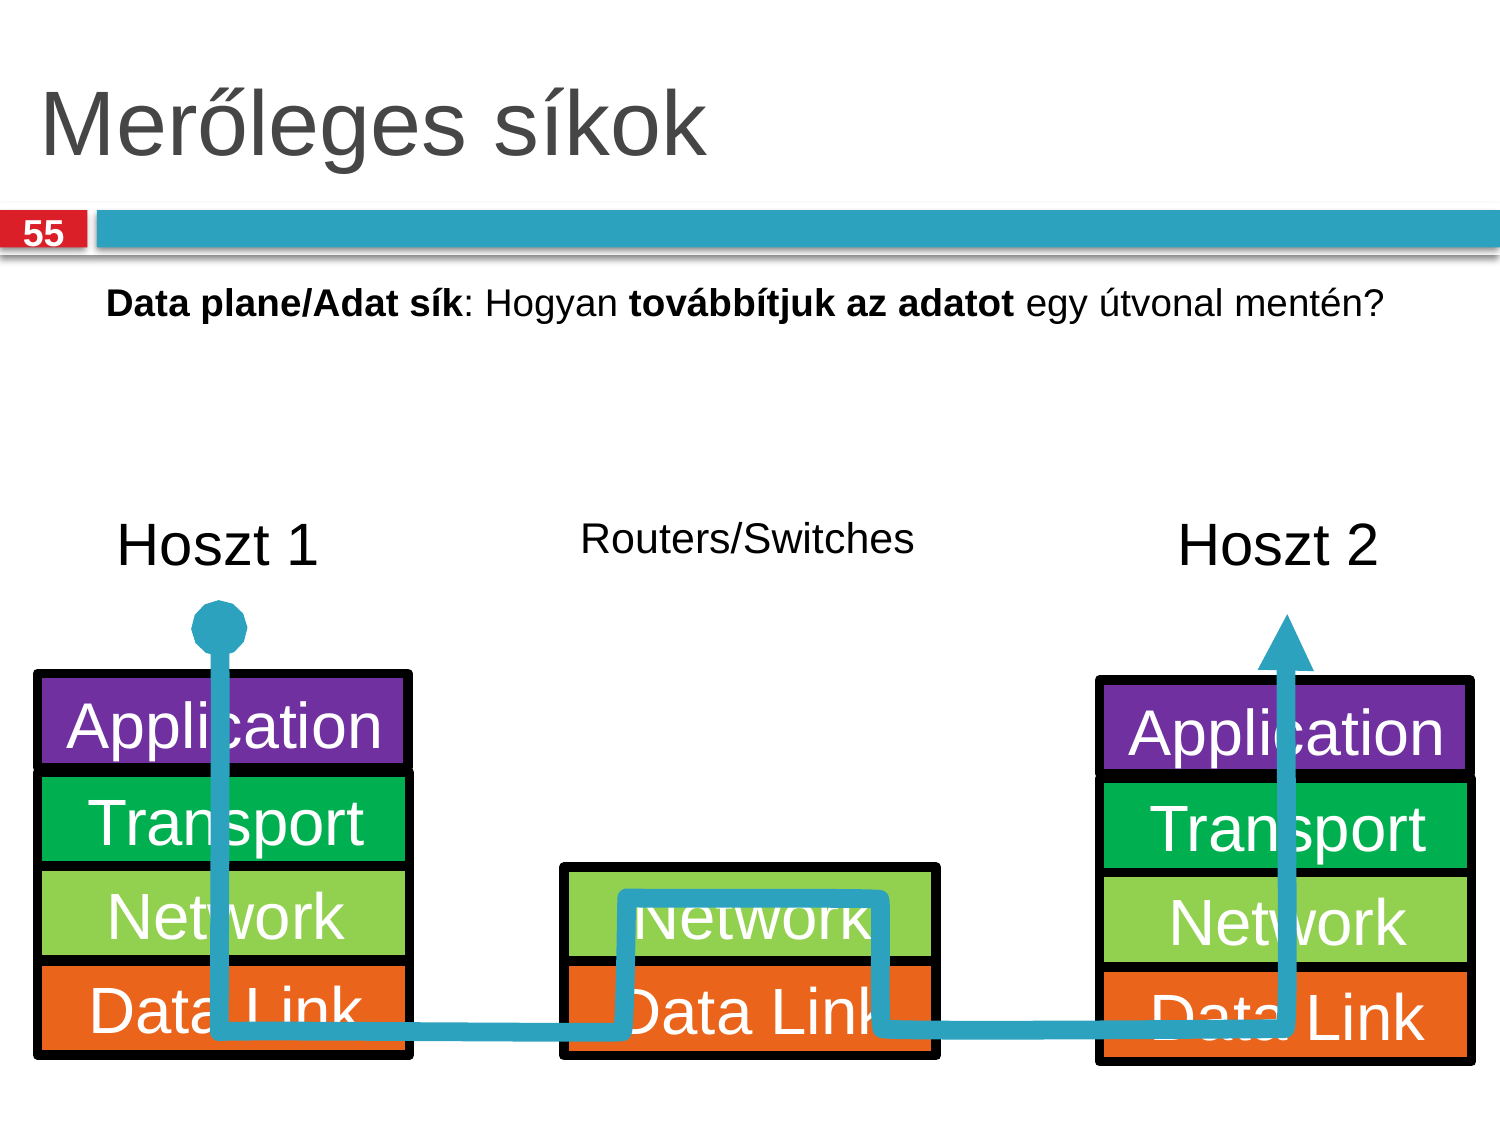

# Merőleges síkok
55
Data plane/Adat sík: Hogyan továbbítjuk az adatot egy útvonal mentén?
Hoszt 1
Hoszt 2
Routers/Switches

Application

Application
Transport

Transport

Network

Network

Network

Data Link

Data Link

Data Link